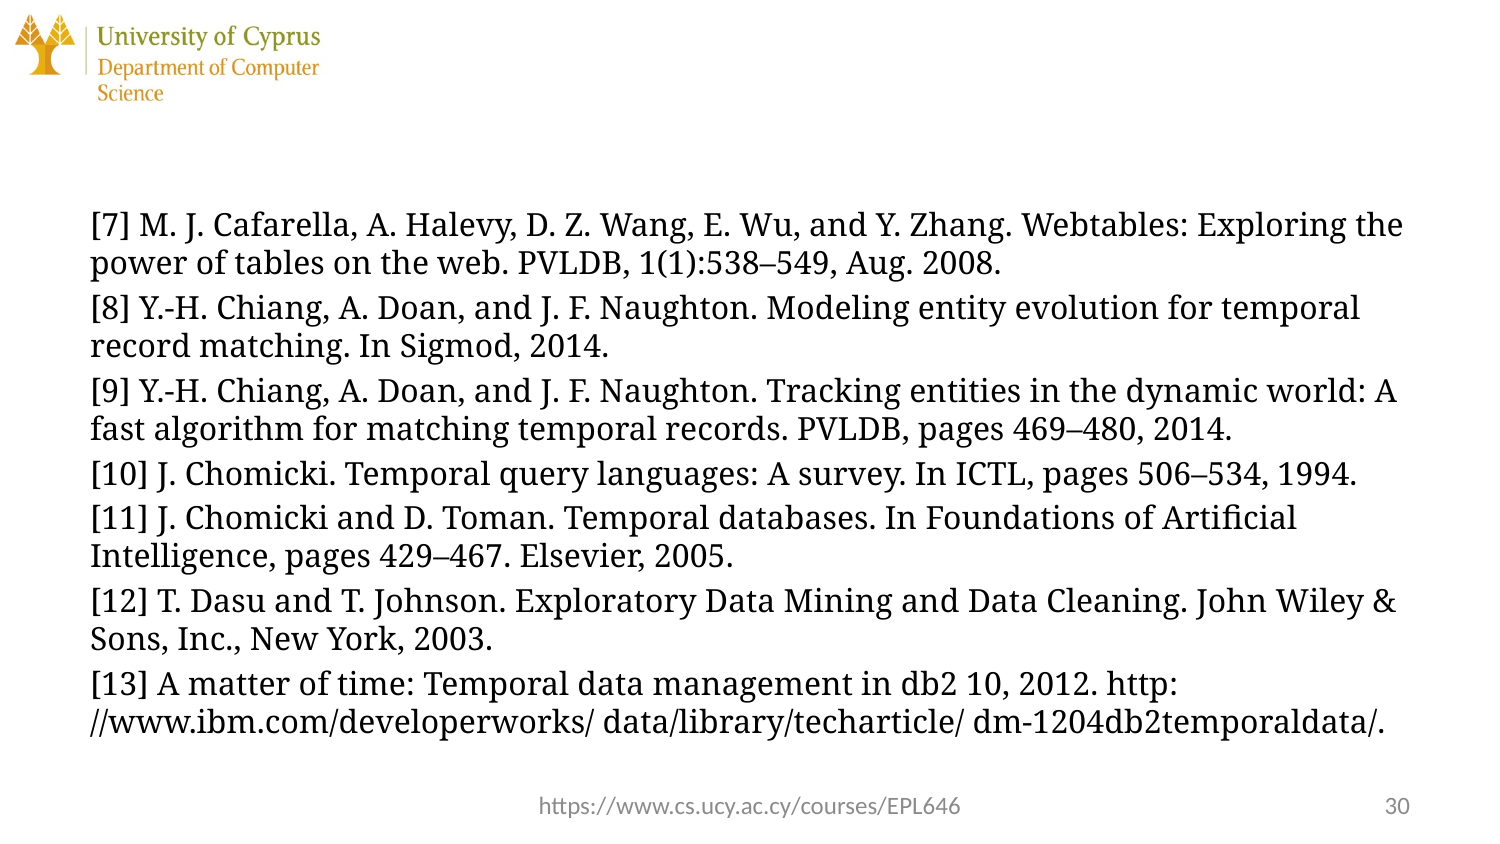

#
[7] M. J. Cafarella, A. Halevy, D. Z. Wang, E. Wu, and Y. Zhang. Webtables: Exploring the power of tables on the web. PVLDB, 1(1):538–549, Aug. 2008.
[8] Y.-H. Chiang, A. Doan, and J. F. Naughton. Modeling entity evolution for temporal record matching. In Sigmod, 2014.
[9] Y.-H. Chiang, A. Doan, and J. F. Naughton. Tracking entities in the dynamic world: A fast algorithm for matching temporal records. PVLDB, pages 469–480, 2014.
[10] J. Chomicki. Temporal query languages: A survey. In ICTL, pages 506–534, 1994.
[11] J. Chomicki and D. Toman. Temporal databases. In Foundations of Artiﬁcial Intelligence, pages 429–467. Elsevier, 2005.
[12] T. Dasu and T. Johnson. Exploratory Data Mining and Data Cleaning. John Wiley & Sons, Inc., New York, 2003.
[13] A matter of time: Temporal data management in db2 10, 2012. http: //www.ibm.com/developerworks/ data/library/techarticle/ dm-1204db2temporaldata/.
https://www.cs.ucy.ac.cy/courses/EPL646
30